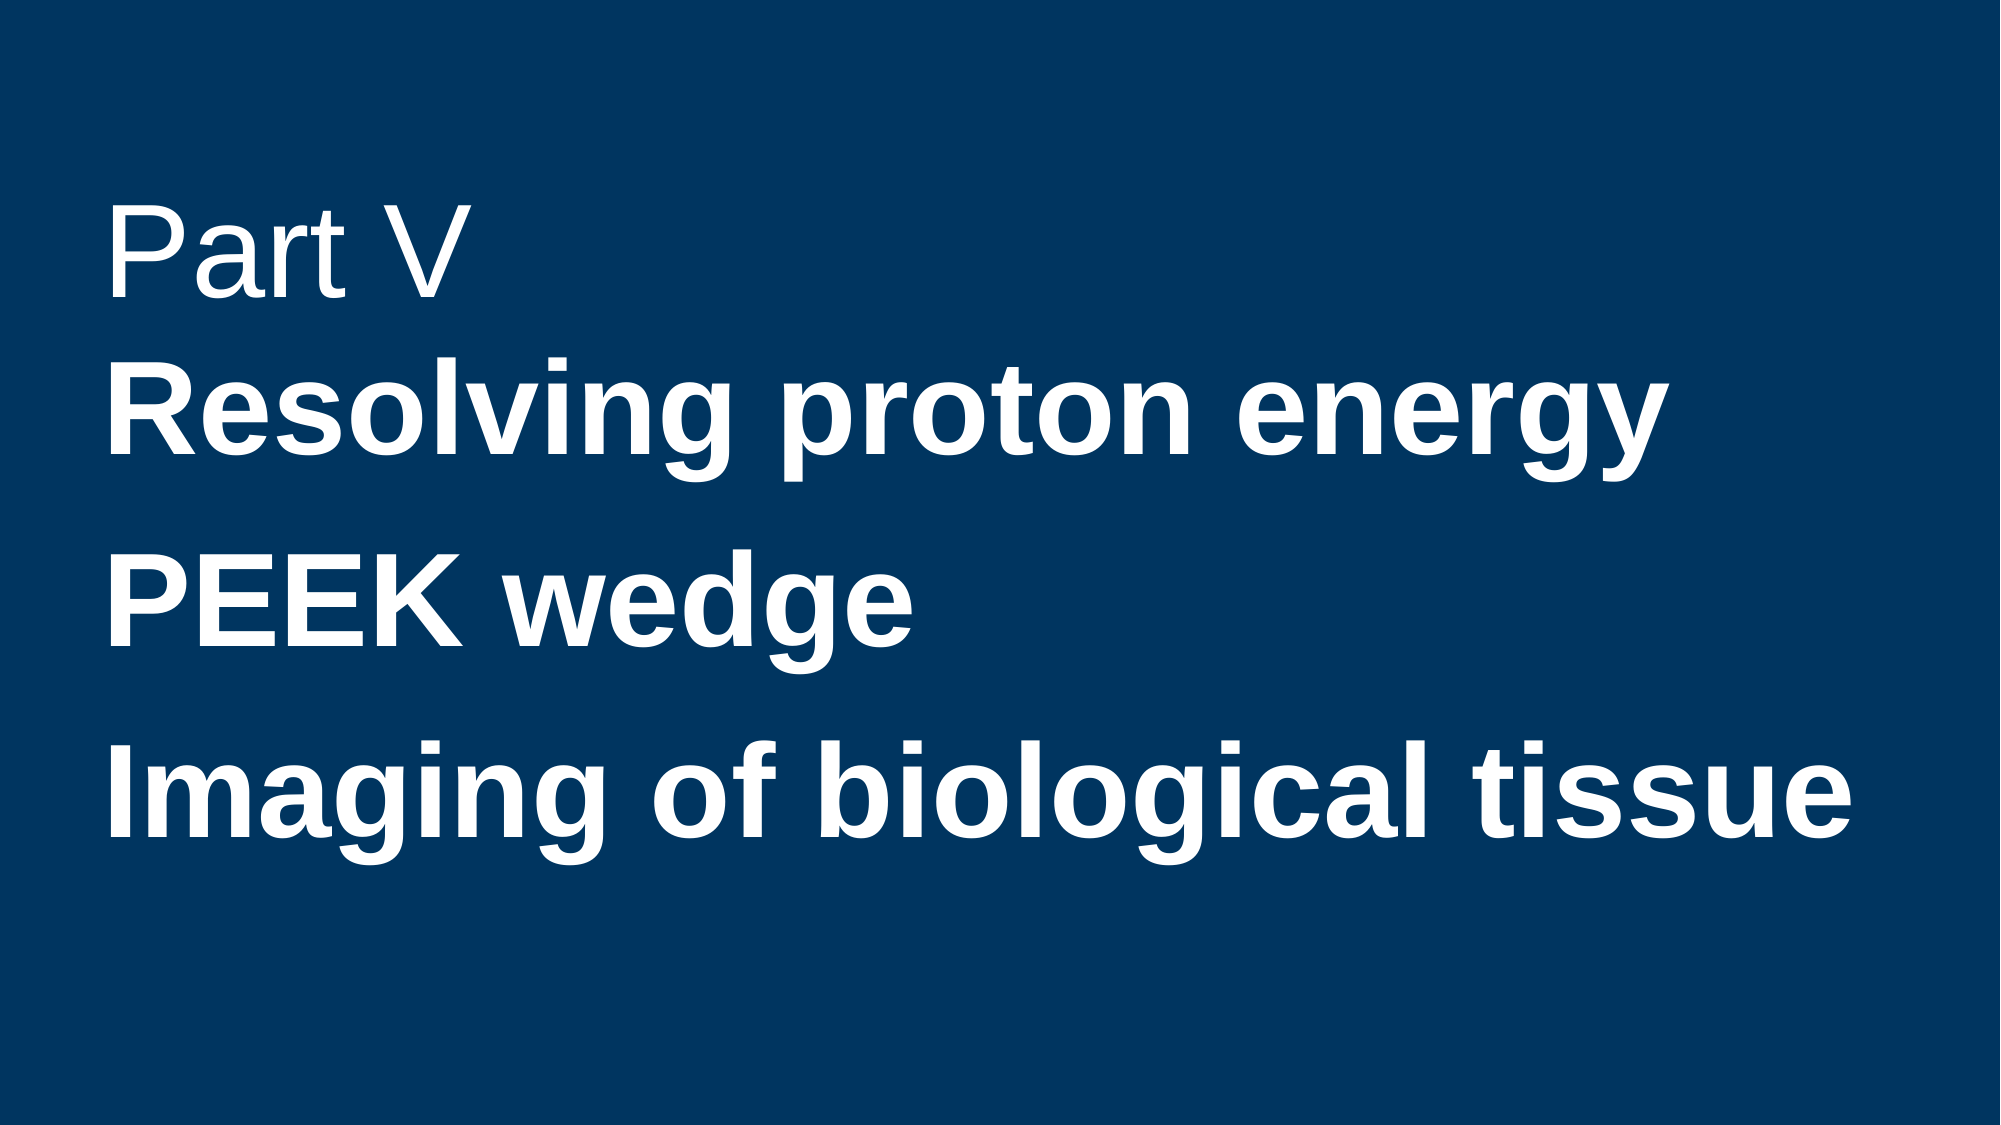

# Part V
Resolving proton energy
PEEK wedge
Imaging of biological tissue